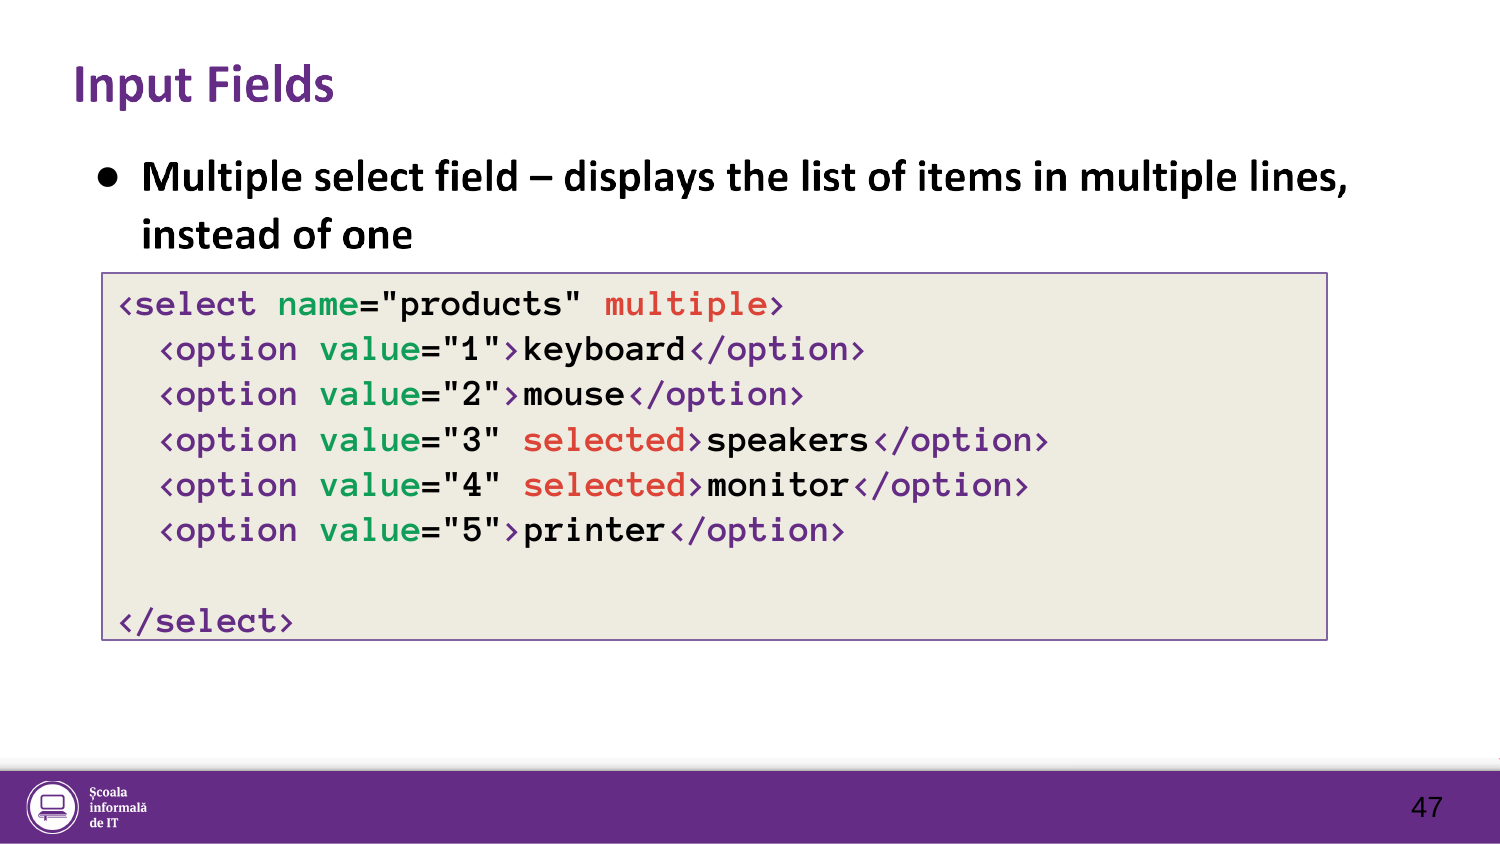

●

<select name="products" multiple>
<option value="1">keyboard</option>
<option value="2">mouse</option>
<option value="3" selected>speakers</option>
<option value="4" selected>monitor</option>
<option value="5">printer</option>

</select>

47